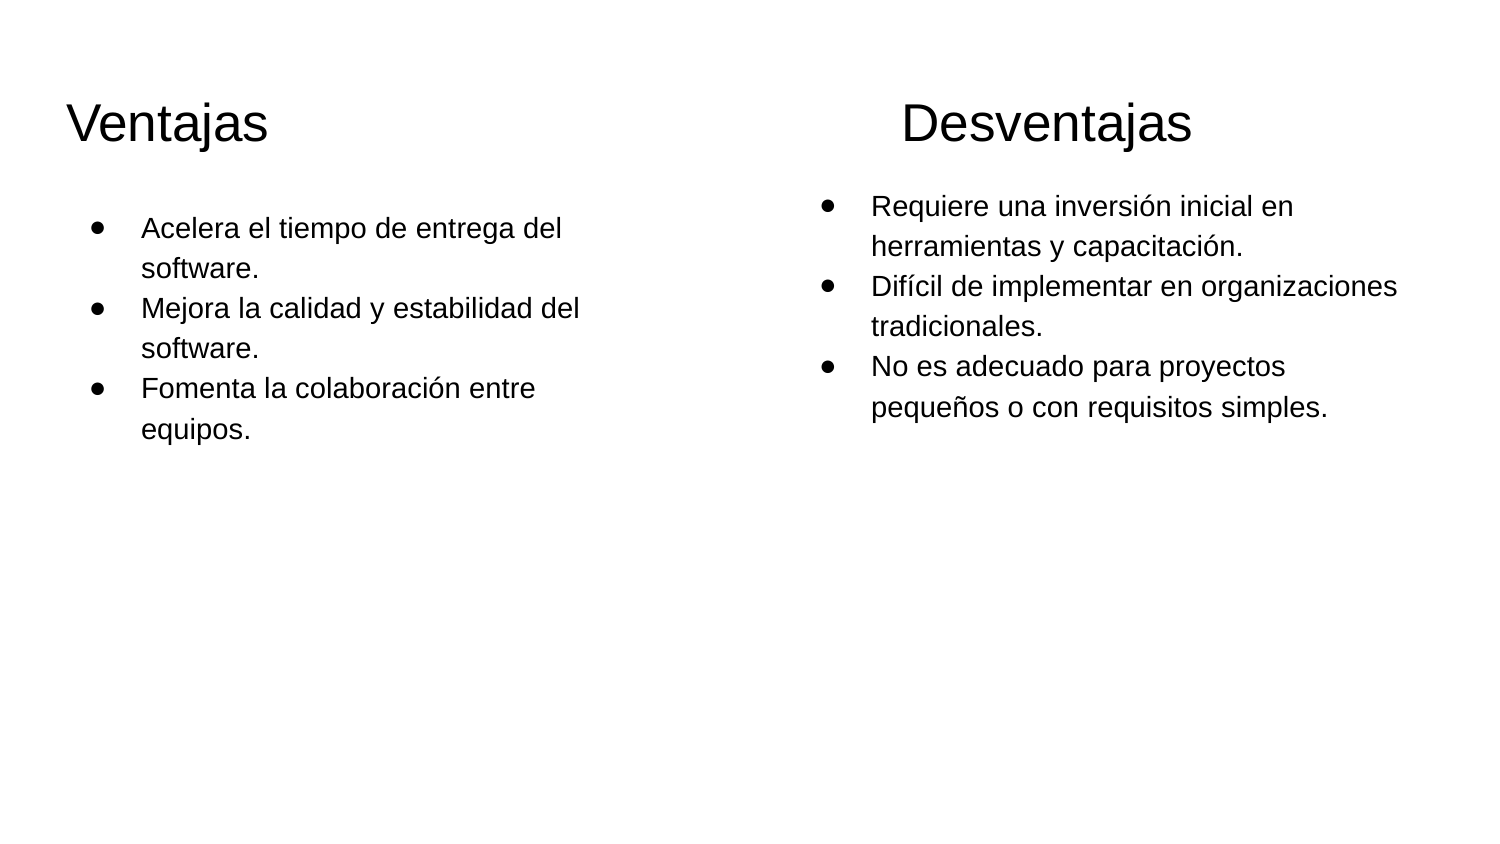

# Ventajas                                           Desventajas
Requiere una inversión inicial en herramientas y capacitación.
Difícil de implementar en organizaciones tradicionales.
No es adecuado para proyectos pequeños o con requisitos simples.

Acelera el tiempo de entrega del software.
Mejora la calidad y estabilidad del software.
Fomenta la colaboración entre equipos.